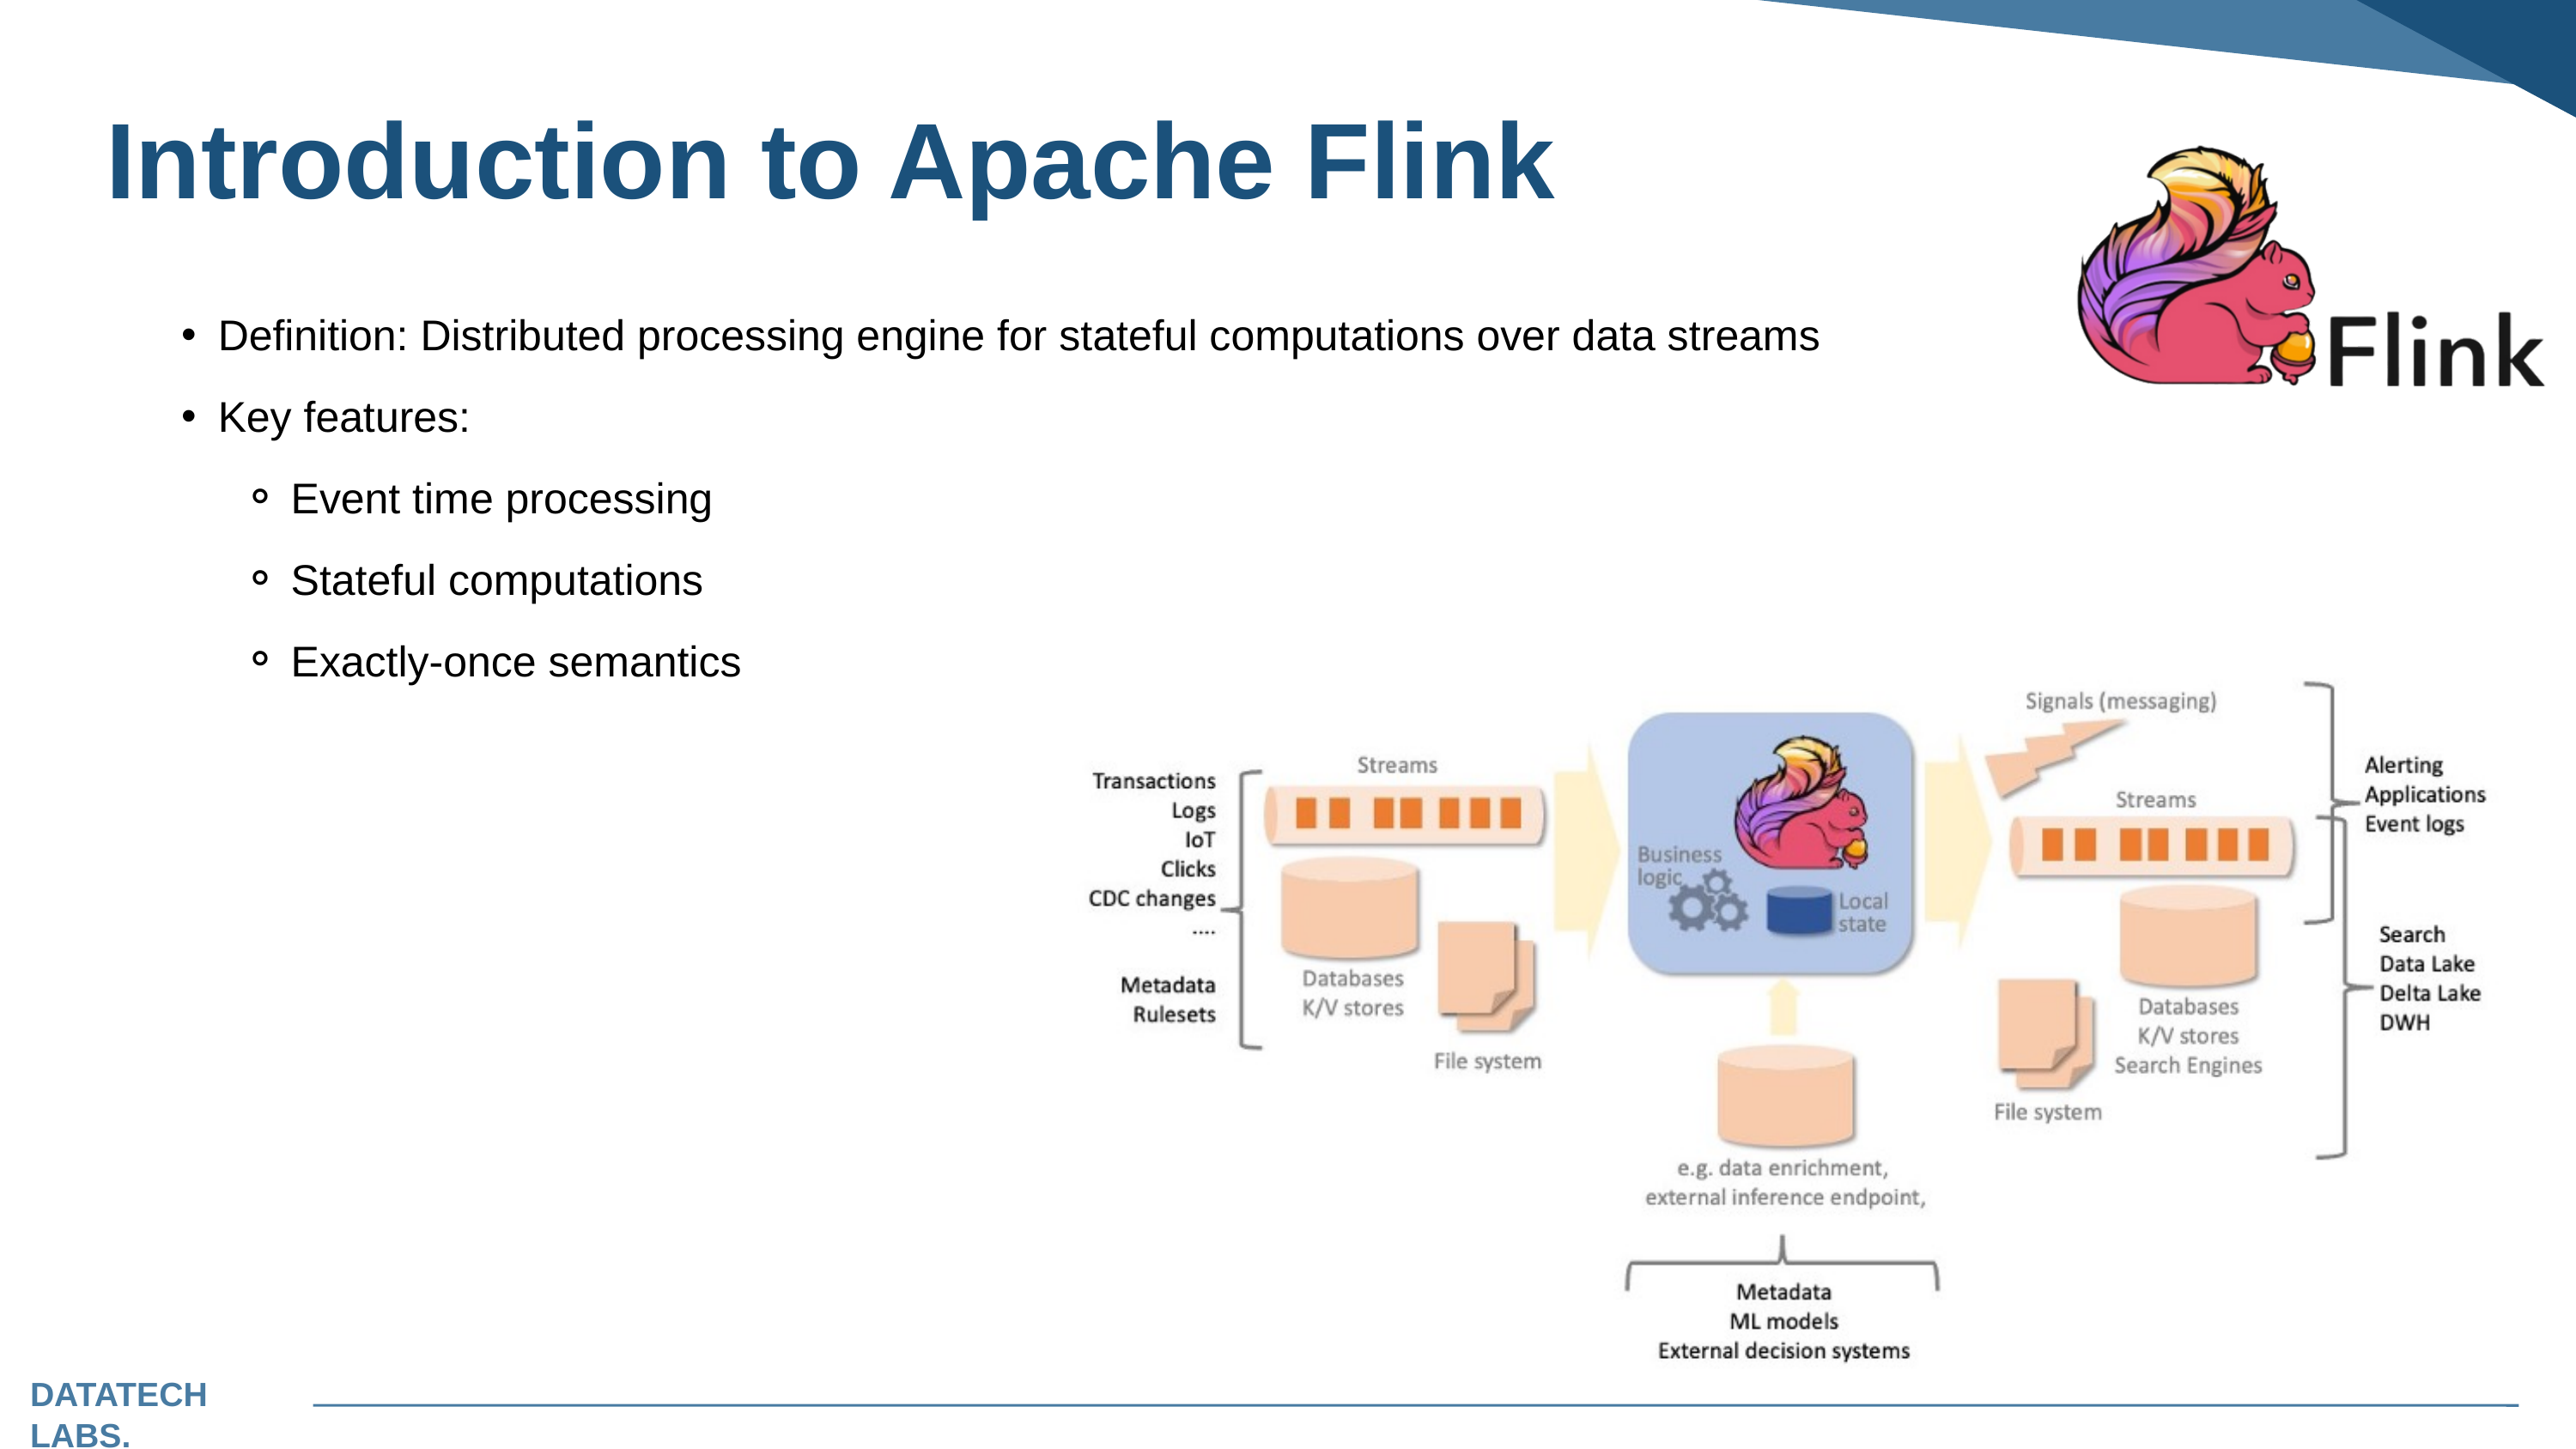

Introduction to Apache Flink

Definition: Distributed processing engine for stateful computations over data streams
Key features:
Event time processing
Stateful computations
Exactly-once semantics

DATATECH LABS.